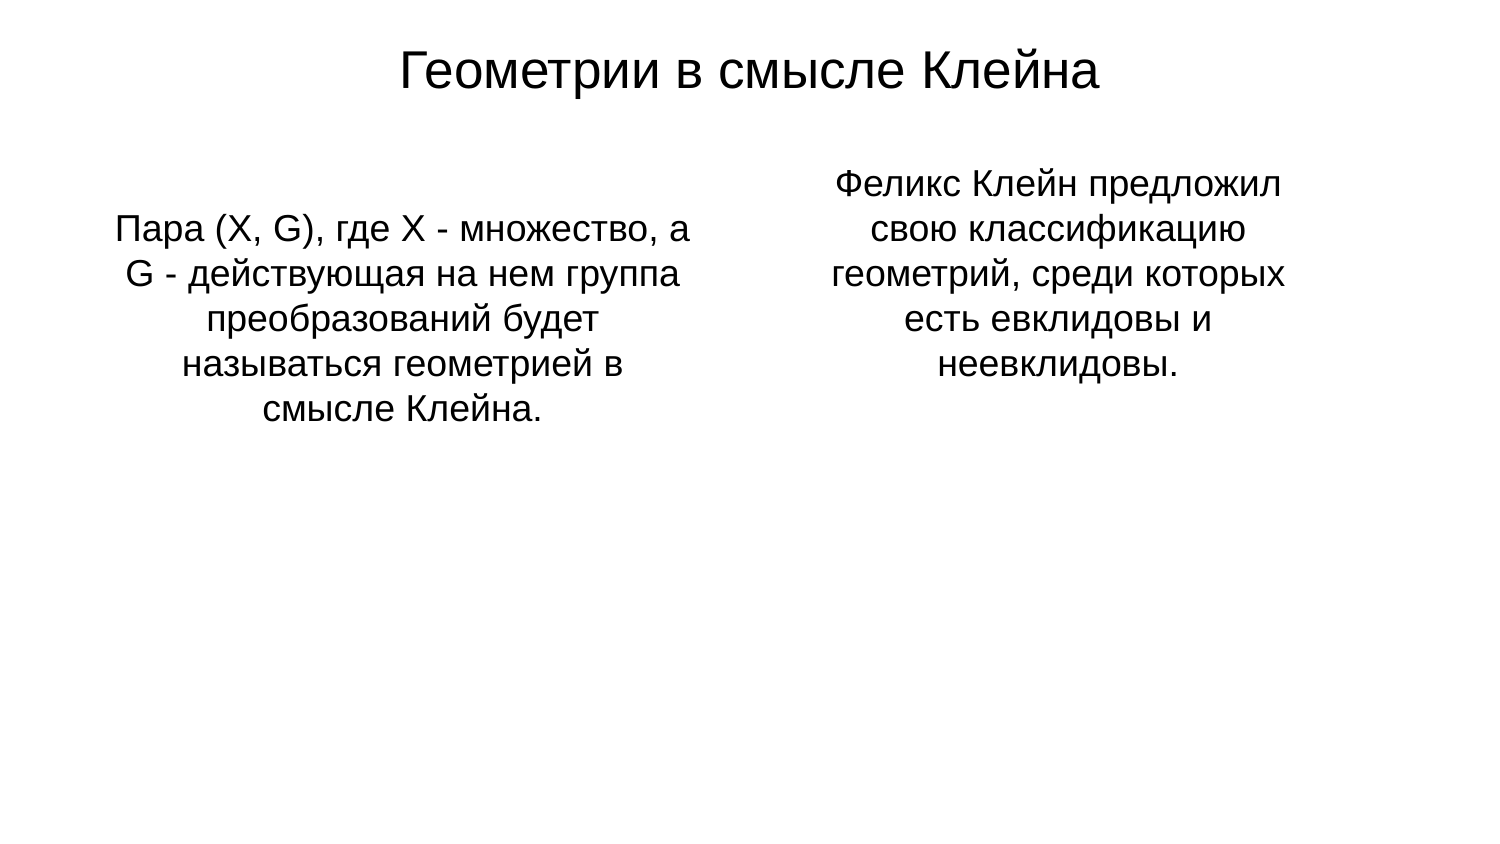

# Геометрии в смысле Клейна
Феликс Клейн предложил свою классификацию геометрий, среди которых есть евклидовы и неевклидовы.
Пара (X, G), где X - множество, а G - действующая на нем группа преобразований будет называться геометрией в смысле Клейна.